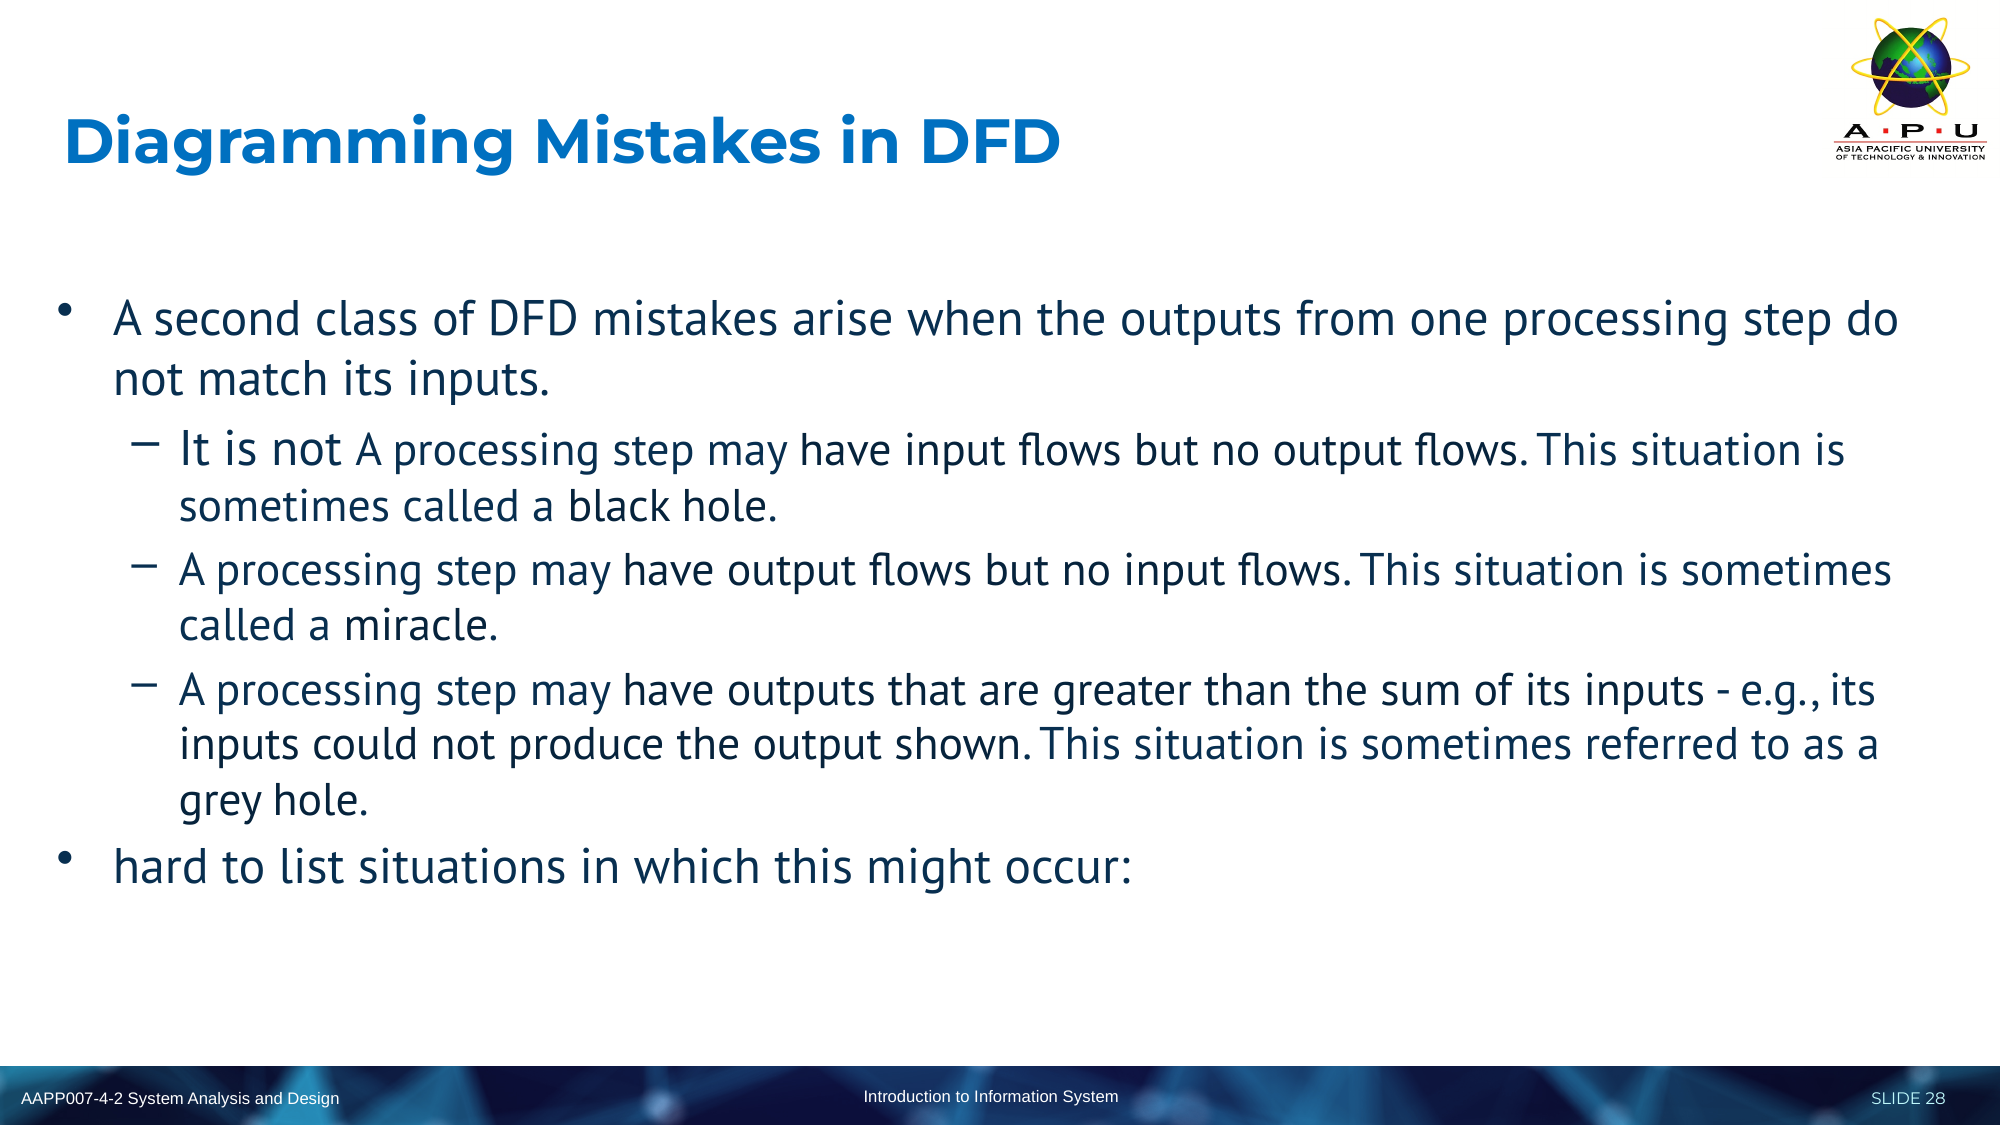

# Diagramming Mistakes in DFD
A second class of DFD mistakes arise when the outputs from one processing step do not match its inputs.
It is not A processing step may have input flows but no output flows. This situation is sometimes called a black hole.
A processing step may have output flows but no input flows. This situation is sometimes called a miracle.
A processing step may have outputs that are greater than the sum of its inputs - e.g., its inputs could not produce the output shown. This situation is sometimes referred to as a grey hole.
hard to list situations in which this might occur: